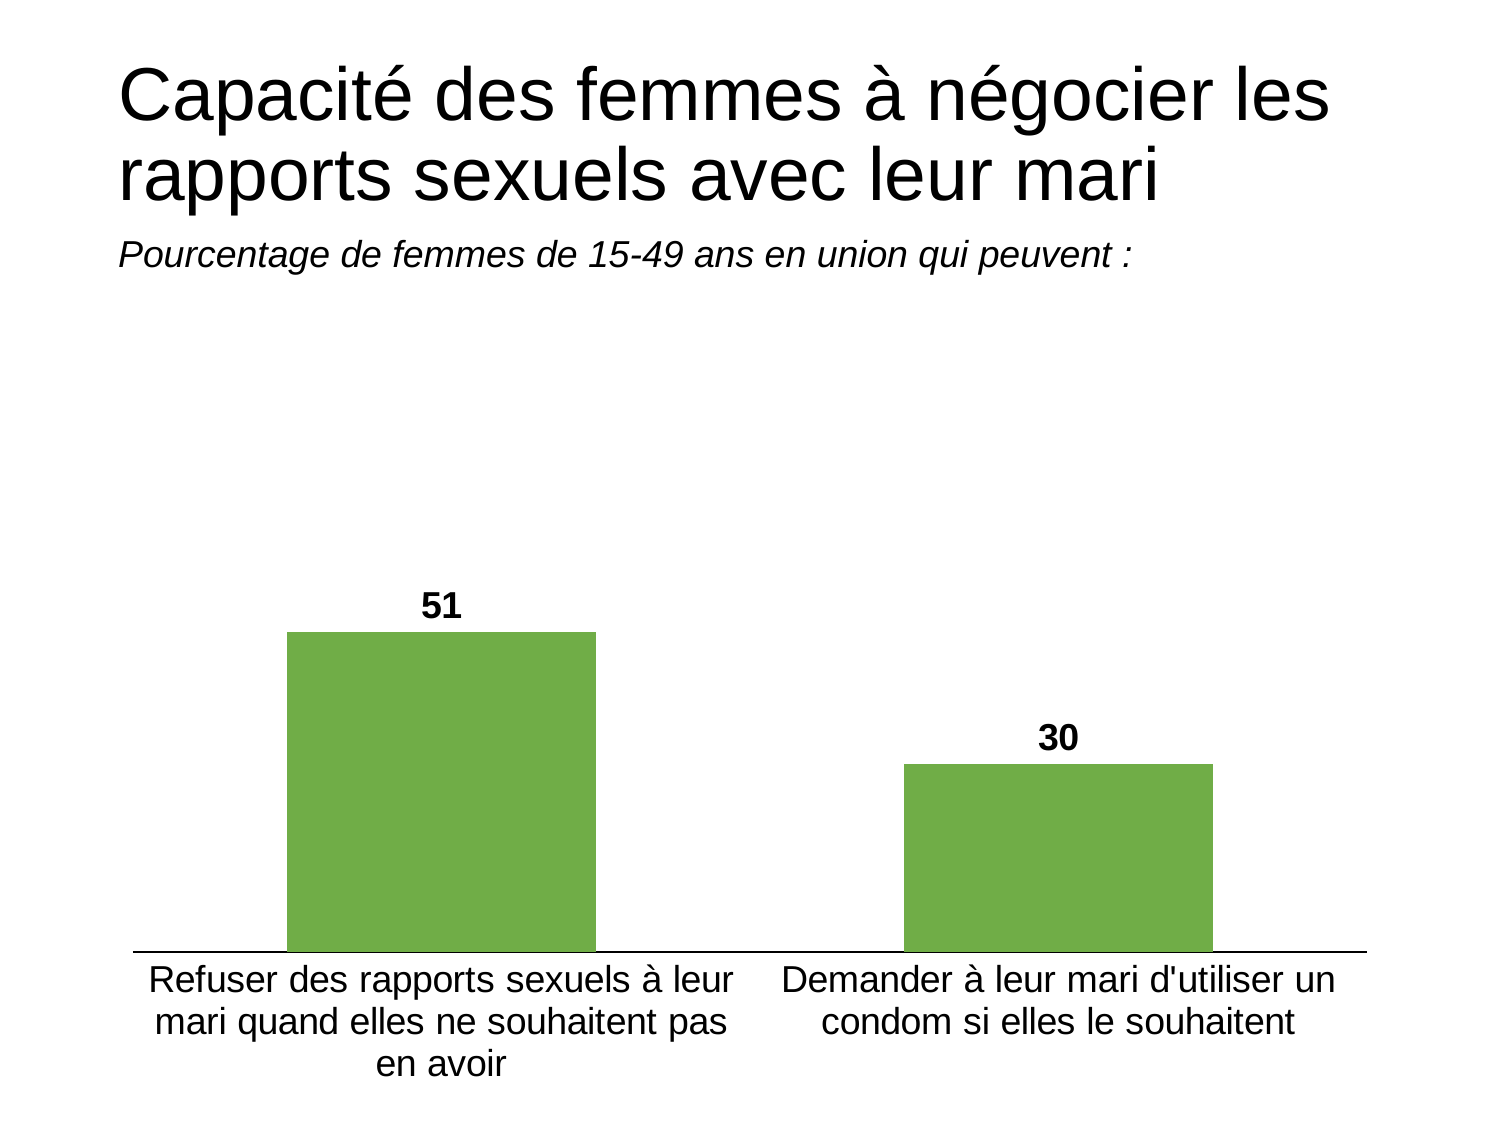

# Capacité des femmes à négocier les rapports sexuels avec leur mari
Pourcentage de femmes de 15-49 ans en union qui peuvent :

### Chart

| Category | Women |
|---|---|
| Refuser des rapports sexuels à leur mari quand elles ne souhaitent pas en avoir | 51.0 |
| Demander à leur mari d'utiliser un condom si elles le souhaitent | 30.0 |